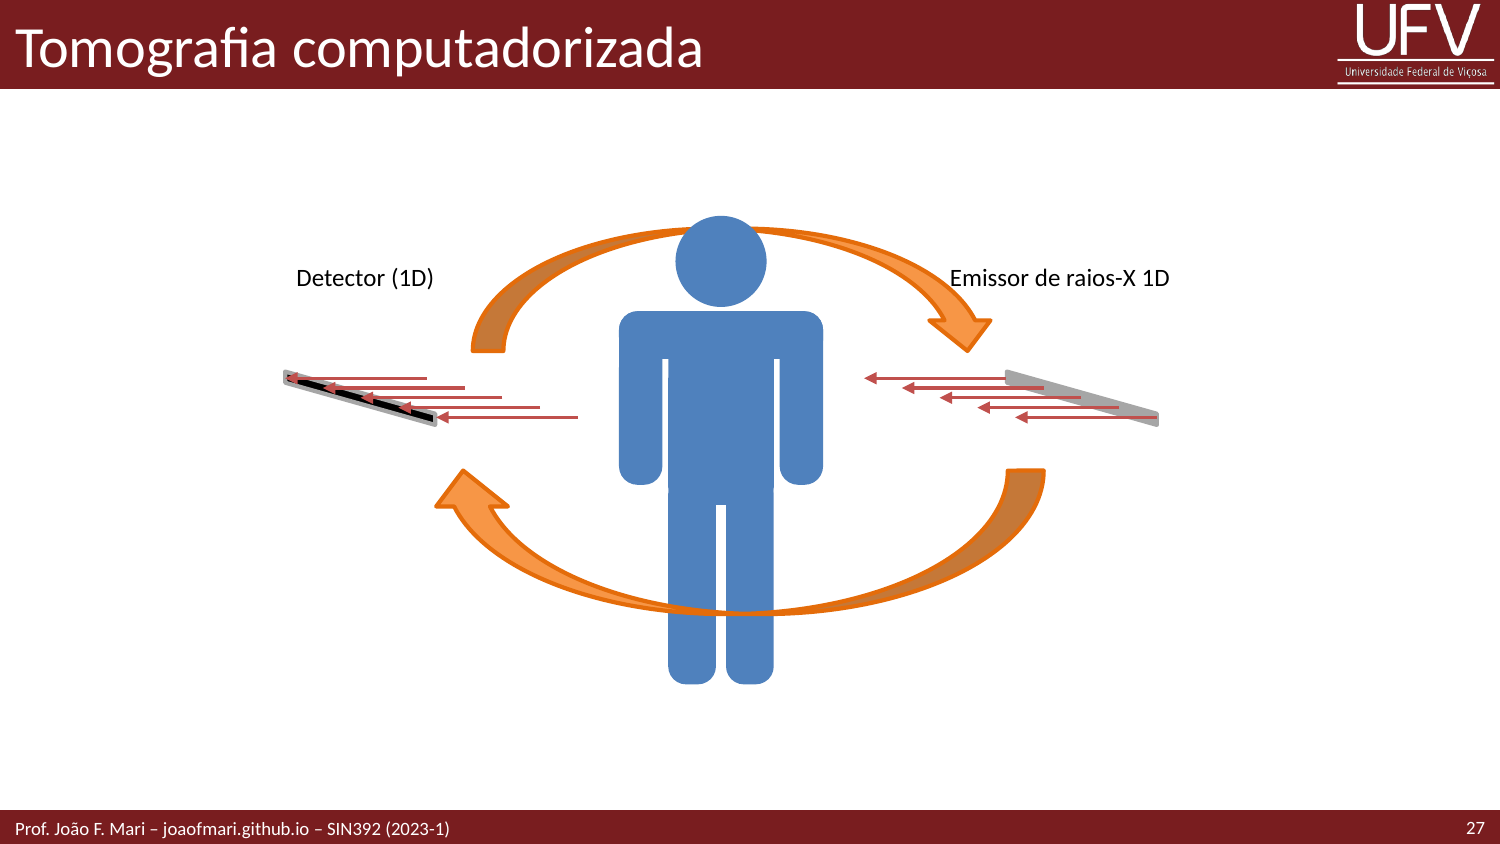

# Tomografia computadorizada

Detector (1D)
Emissor de raios-X 1D

27
Prof. João F. Mari – joaofmari.github.io – SIN392 (2023-1)